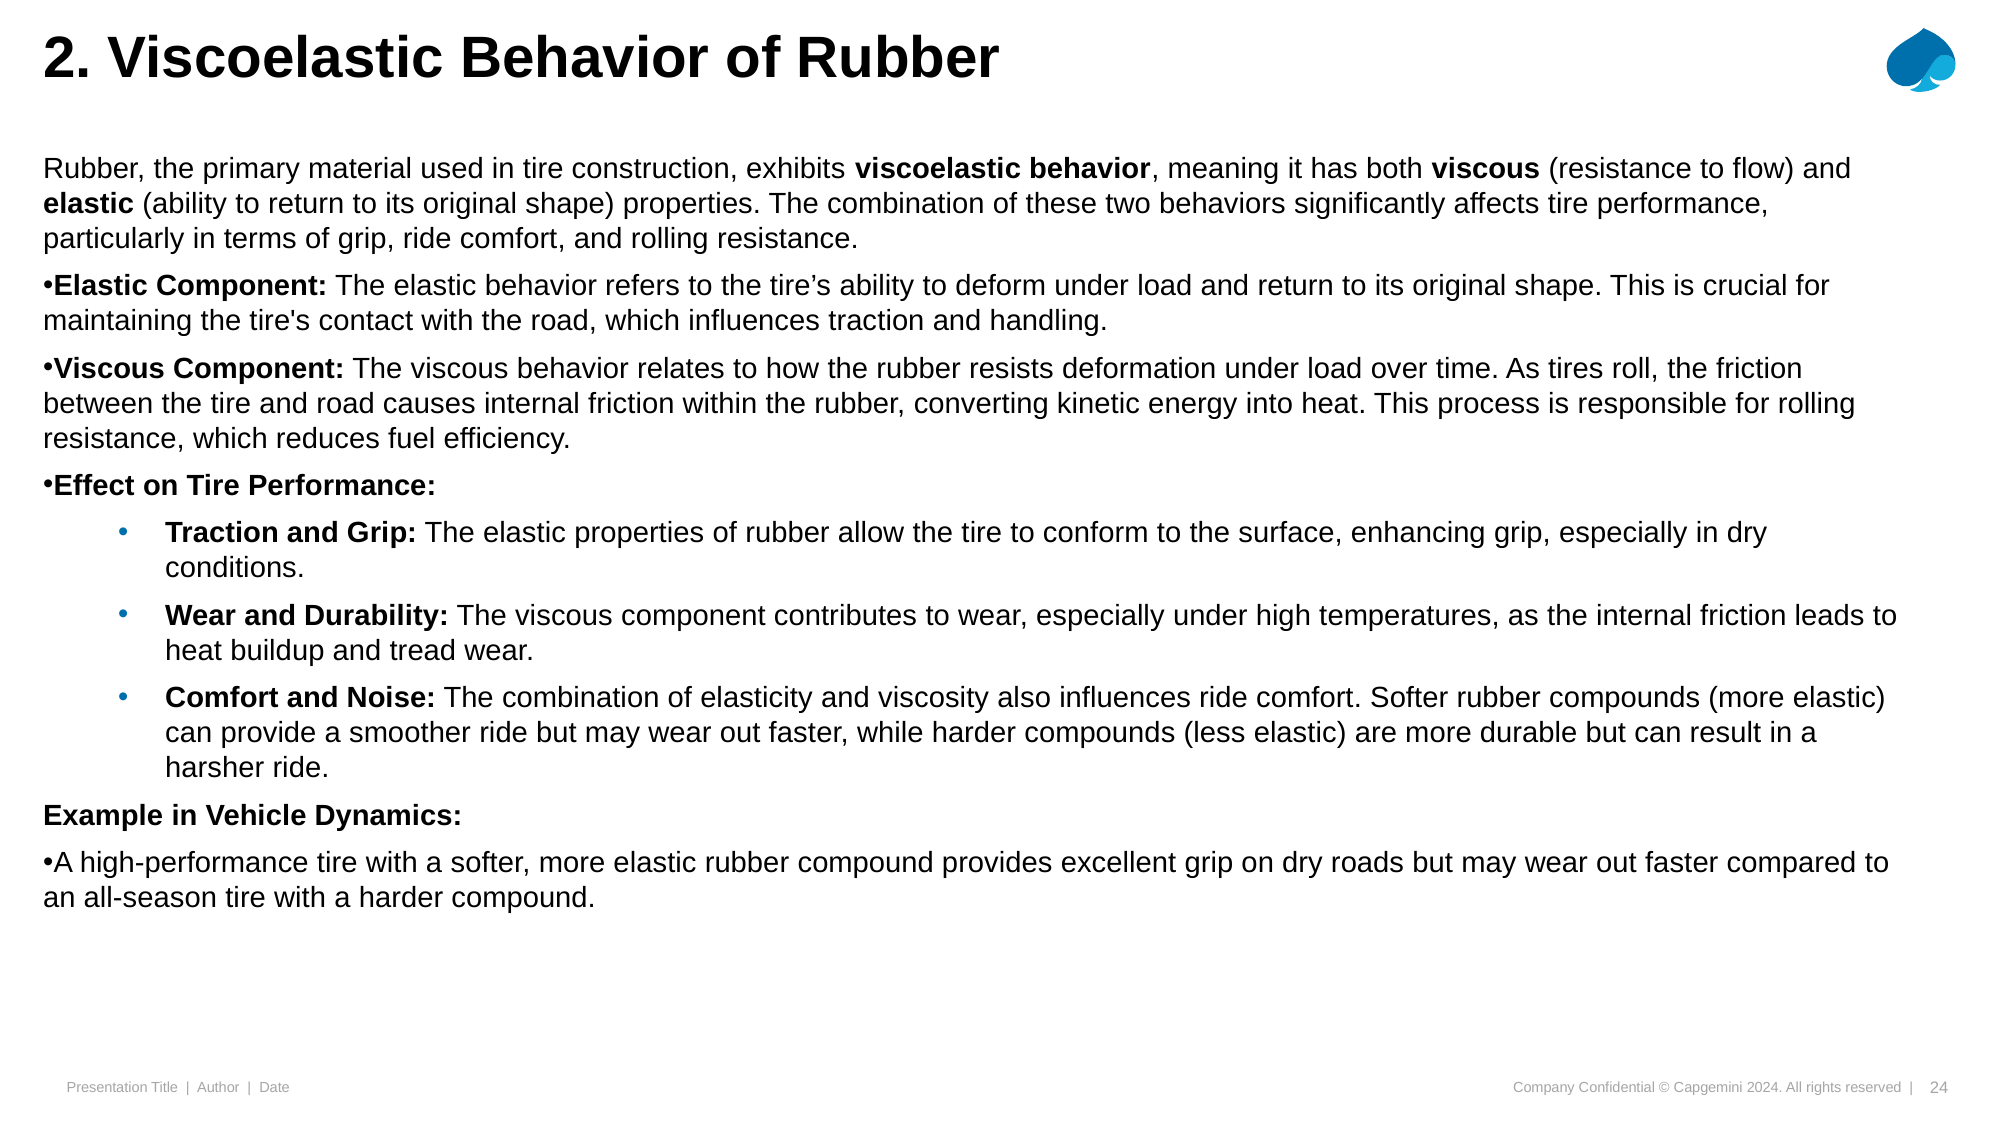

2. Viscoelastic Behavior of Rubber

Rubber, the primary material used in tire construction, exhibits viscoelastic behavior, meaning it has both viscous (resistance to flow) and elastic (ability to return to its original shape) properties. The combination of these two behaviors significantly affects tire performance, particularly in terms of grip, ride comfort, and rolling resistance.
Elastic Component: The elastic behavior refers to the tire’s ability to deform under load and return to its original shape. This is crucial for maintaining the tire's contact with the road, which influences traction and handling.
Viscous Component: The viscous behavior relates to how the rubber resists deformation under load over time. As tires roll, the friction between the tire and road causes internal friction within the rubber, converting kinetic energy into heat. This process is responsible for rolling resistance, which reduces fuel efficiency.
Effect on Tire Performance:
Traction and Grip: The elastic properties of rubber allow the tire to conform to the surface, enhancing grip, especially in dry conditions.
Wear and Durability: The viscous component contributes to wear, especially under high temperatures, as the internal friction leads to heat buildup and tread wear.
Comfort and Noise: The combination of elasticity and viscosity also influences ride comfort. Softer rubber compounds (more elastic) can provide a smoother ride but may wear out faster, while harder compounds (less elastic) are more durable but can result in a harsher ride.
Example in Vehicle Dynamics:
A high-performance tire with a softer, more elastic rubber compound provides excellent grip on dry roads but may wear out faster compared to an all-season tire with a harder compound.